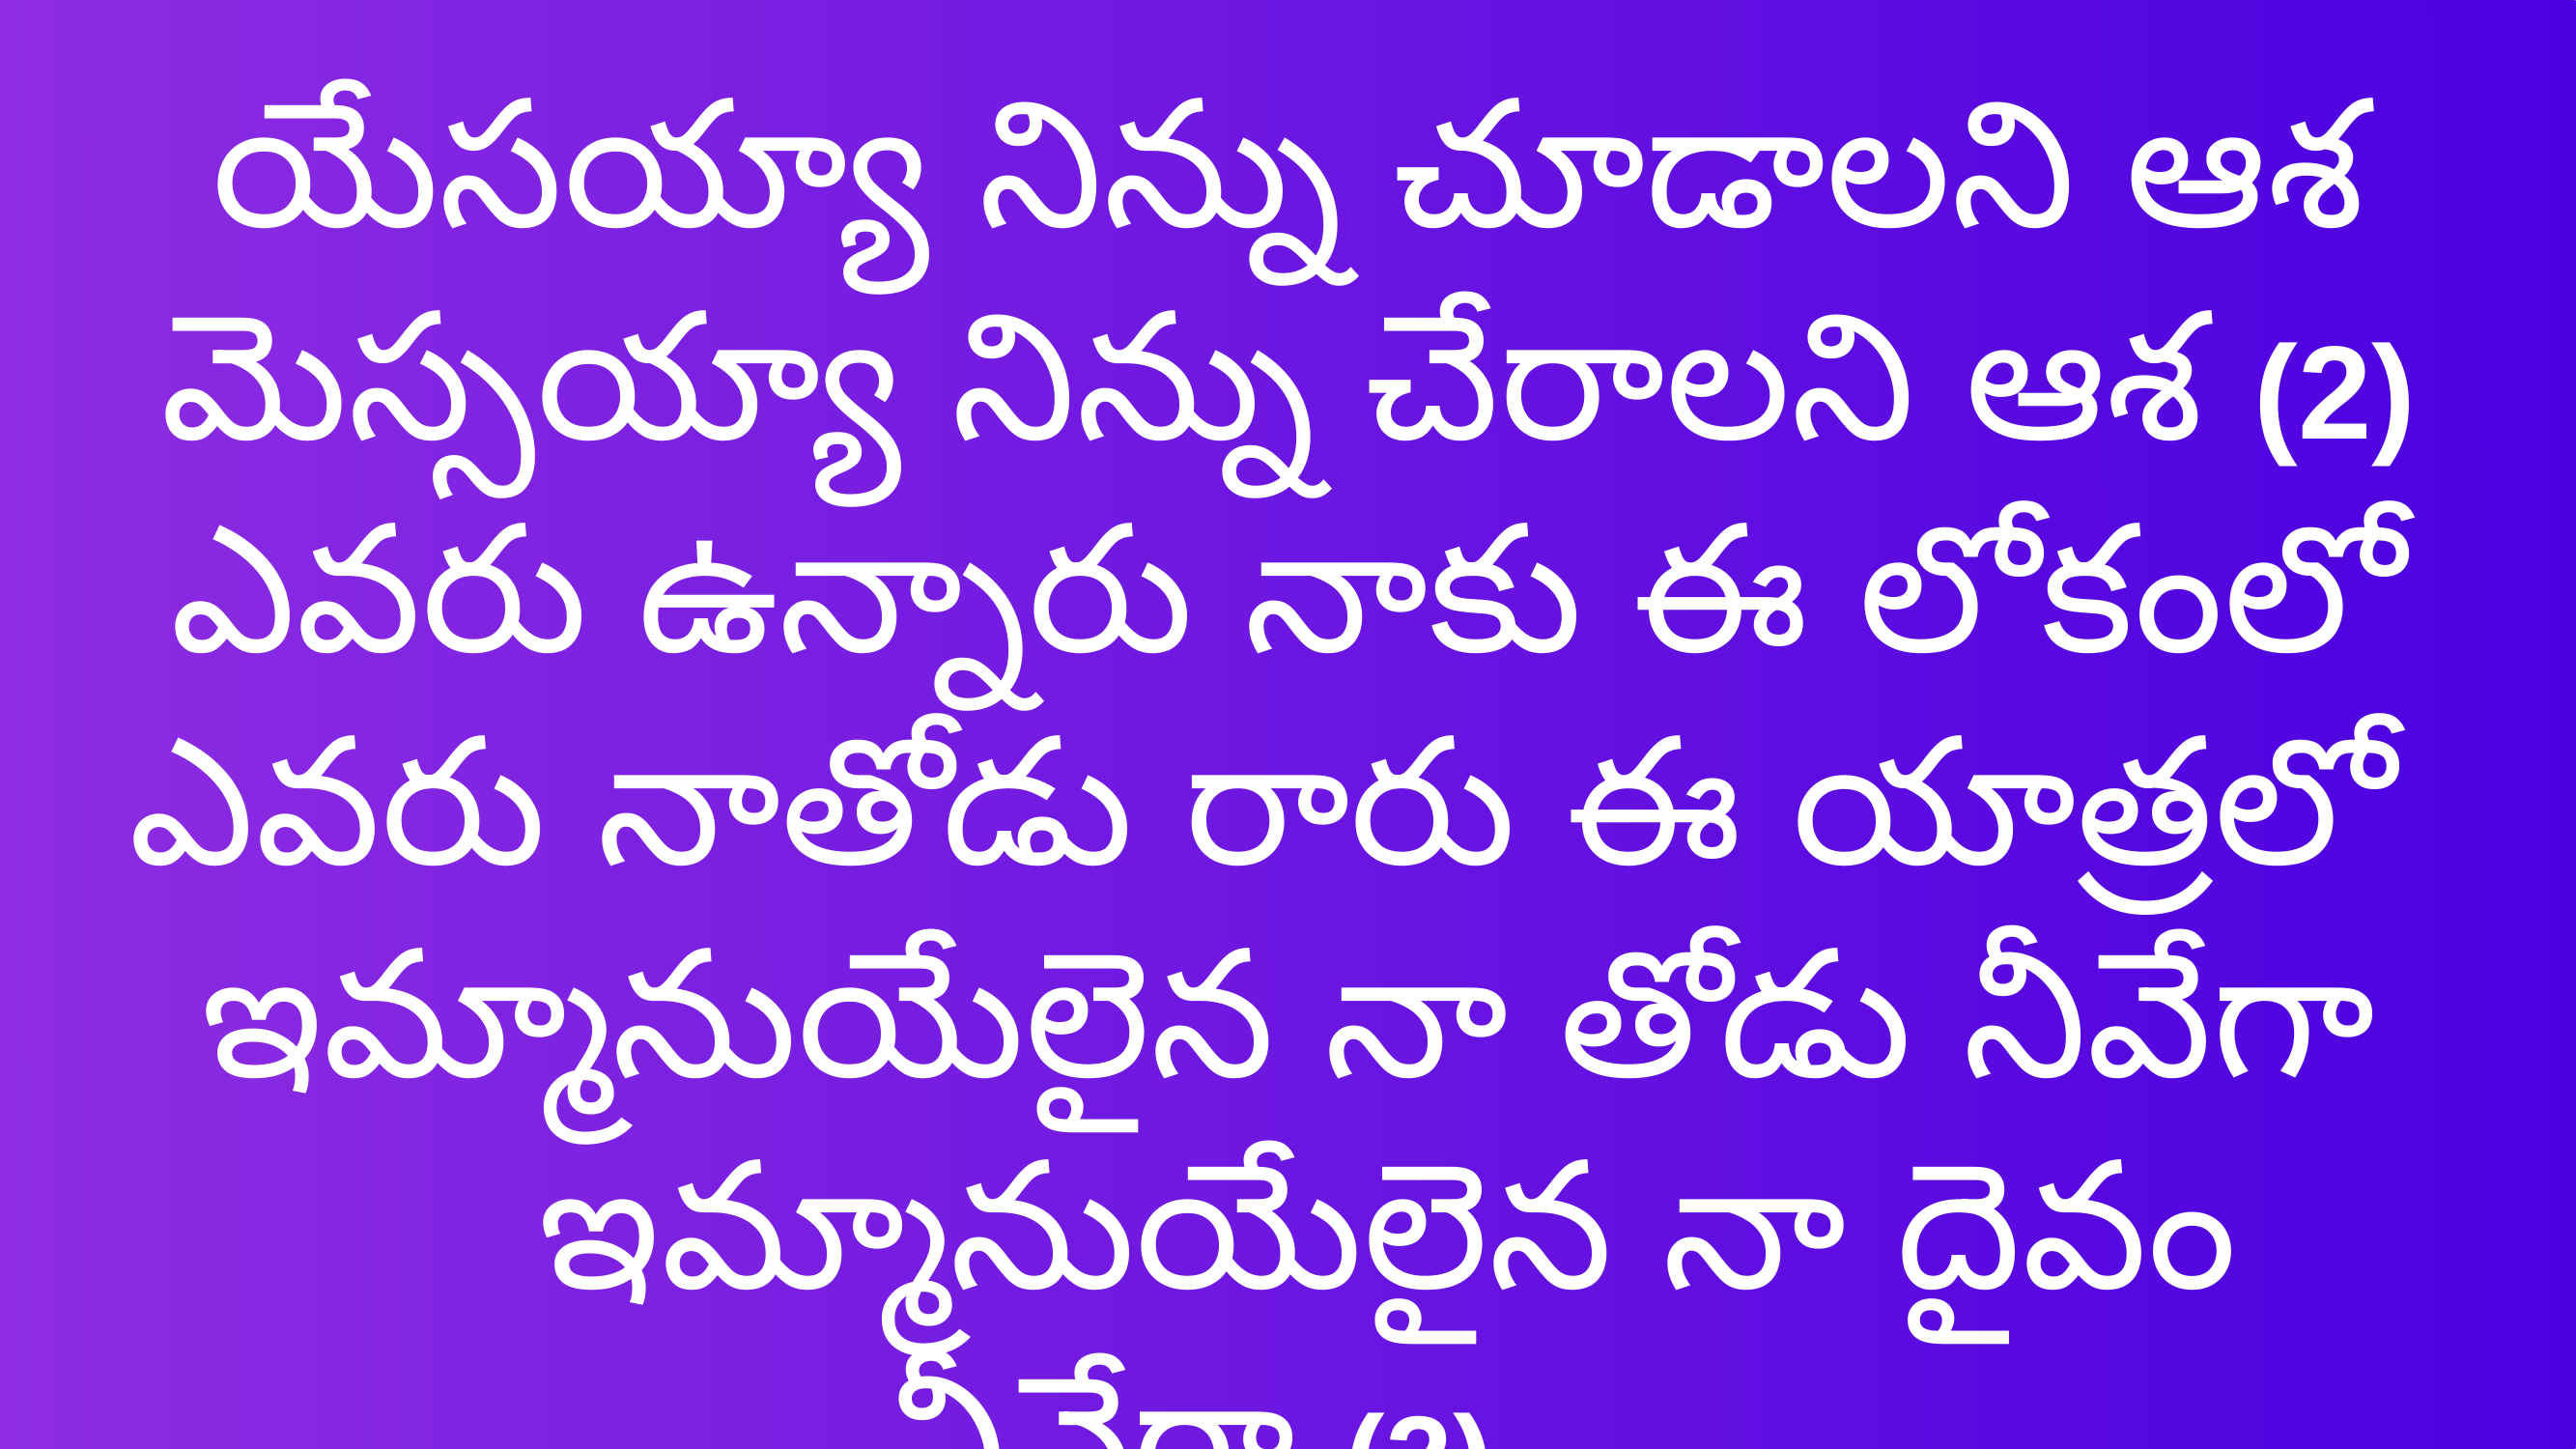

యేసయ్యా నిన్ను చూడాలని ఆశ
మెస్సయ్యా నిన్ను చేరాలని ఆశ (2)
ఎవరు ఉన్నారు నాకు ఈ లోకంలో
ఎవరు నాతోడు రారు ఈ యాత్రలో
ఇమ్మానుయేలైన నా తోడు నీవేగా
    ఇమ్మానుయేలైన నా దైవం నీవేగా (2)